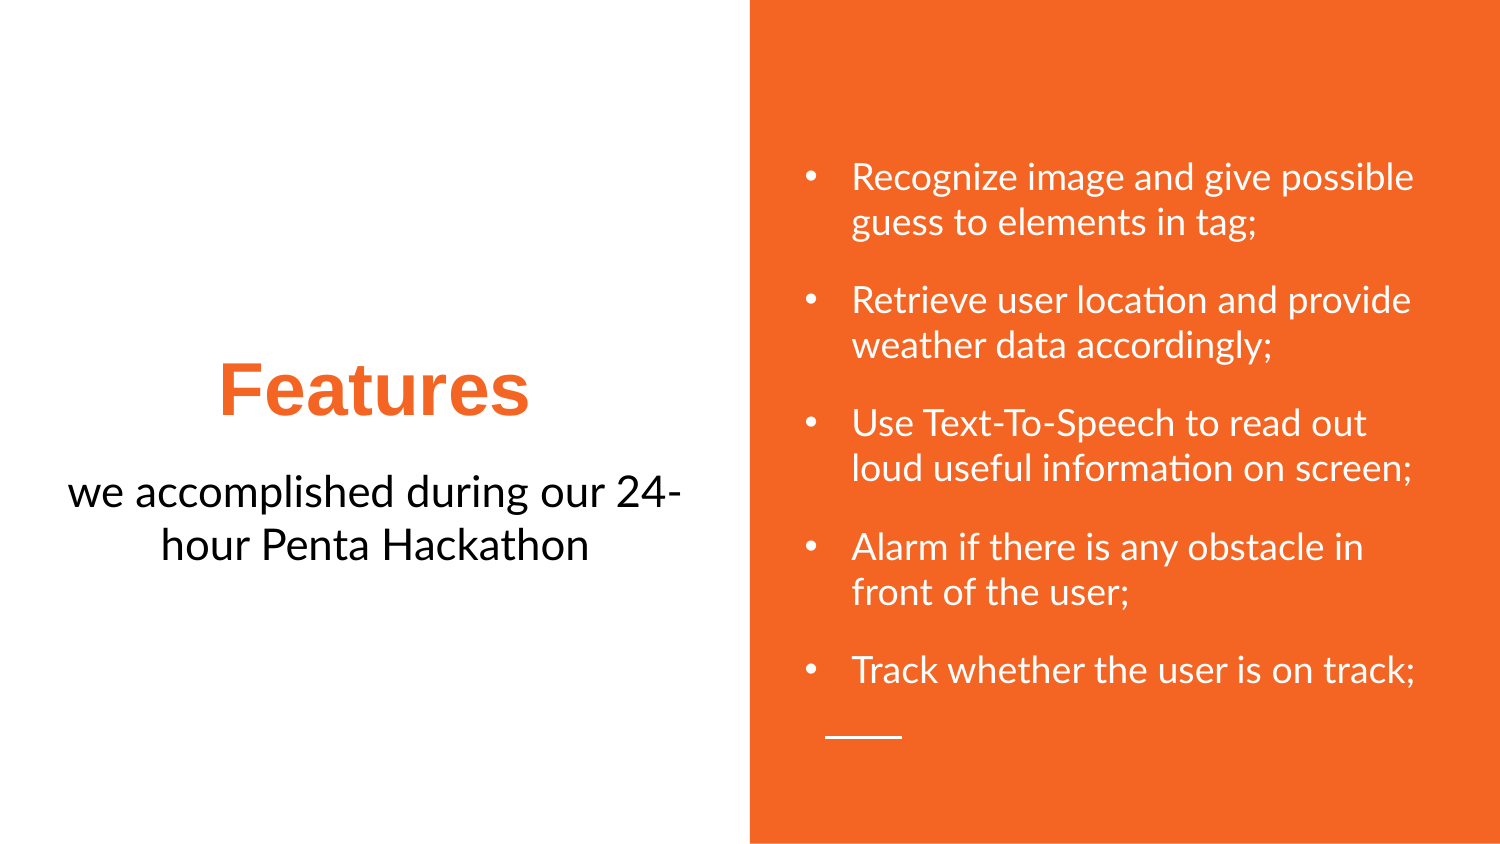

Recognize image and give possible guess to elements in tag;
Retrieve user location and provide weather data accordingly;
Use Text-To-Speech to read out loud useful information on screen;
Alarm if there is any obstacle in front of the user;
Track whether the user is on track;
# Features
we accomplished during our 24-hour Penta Hackathon